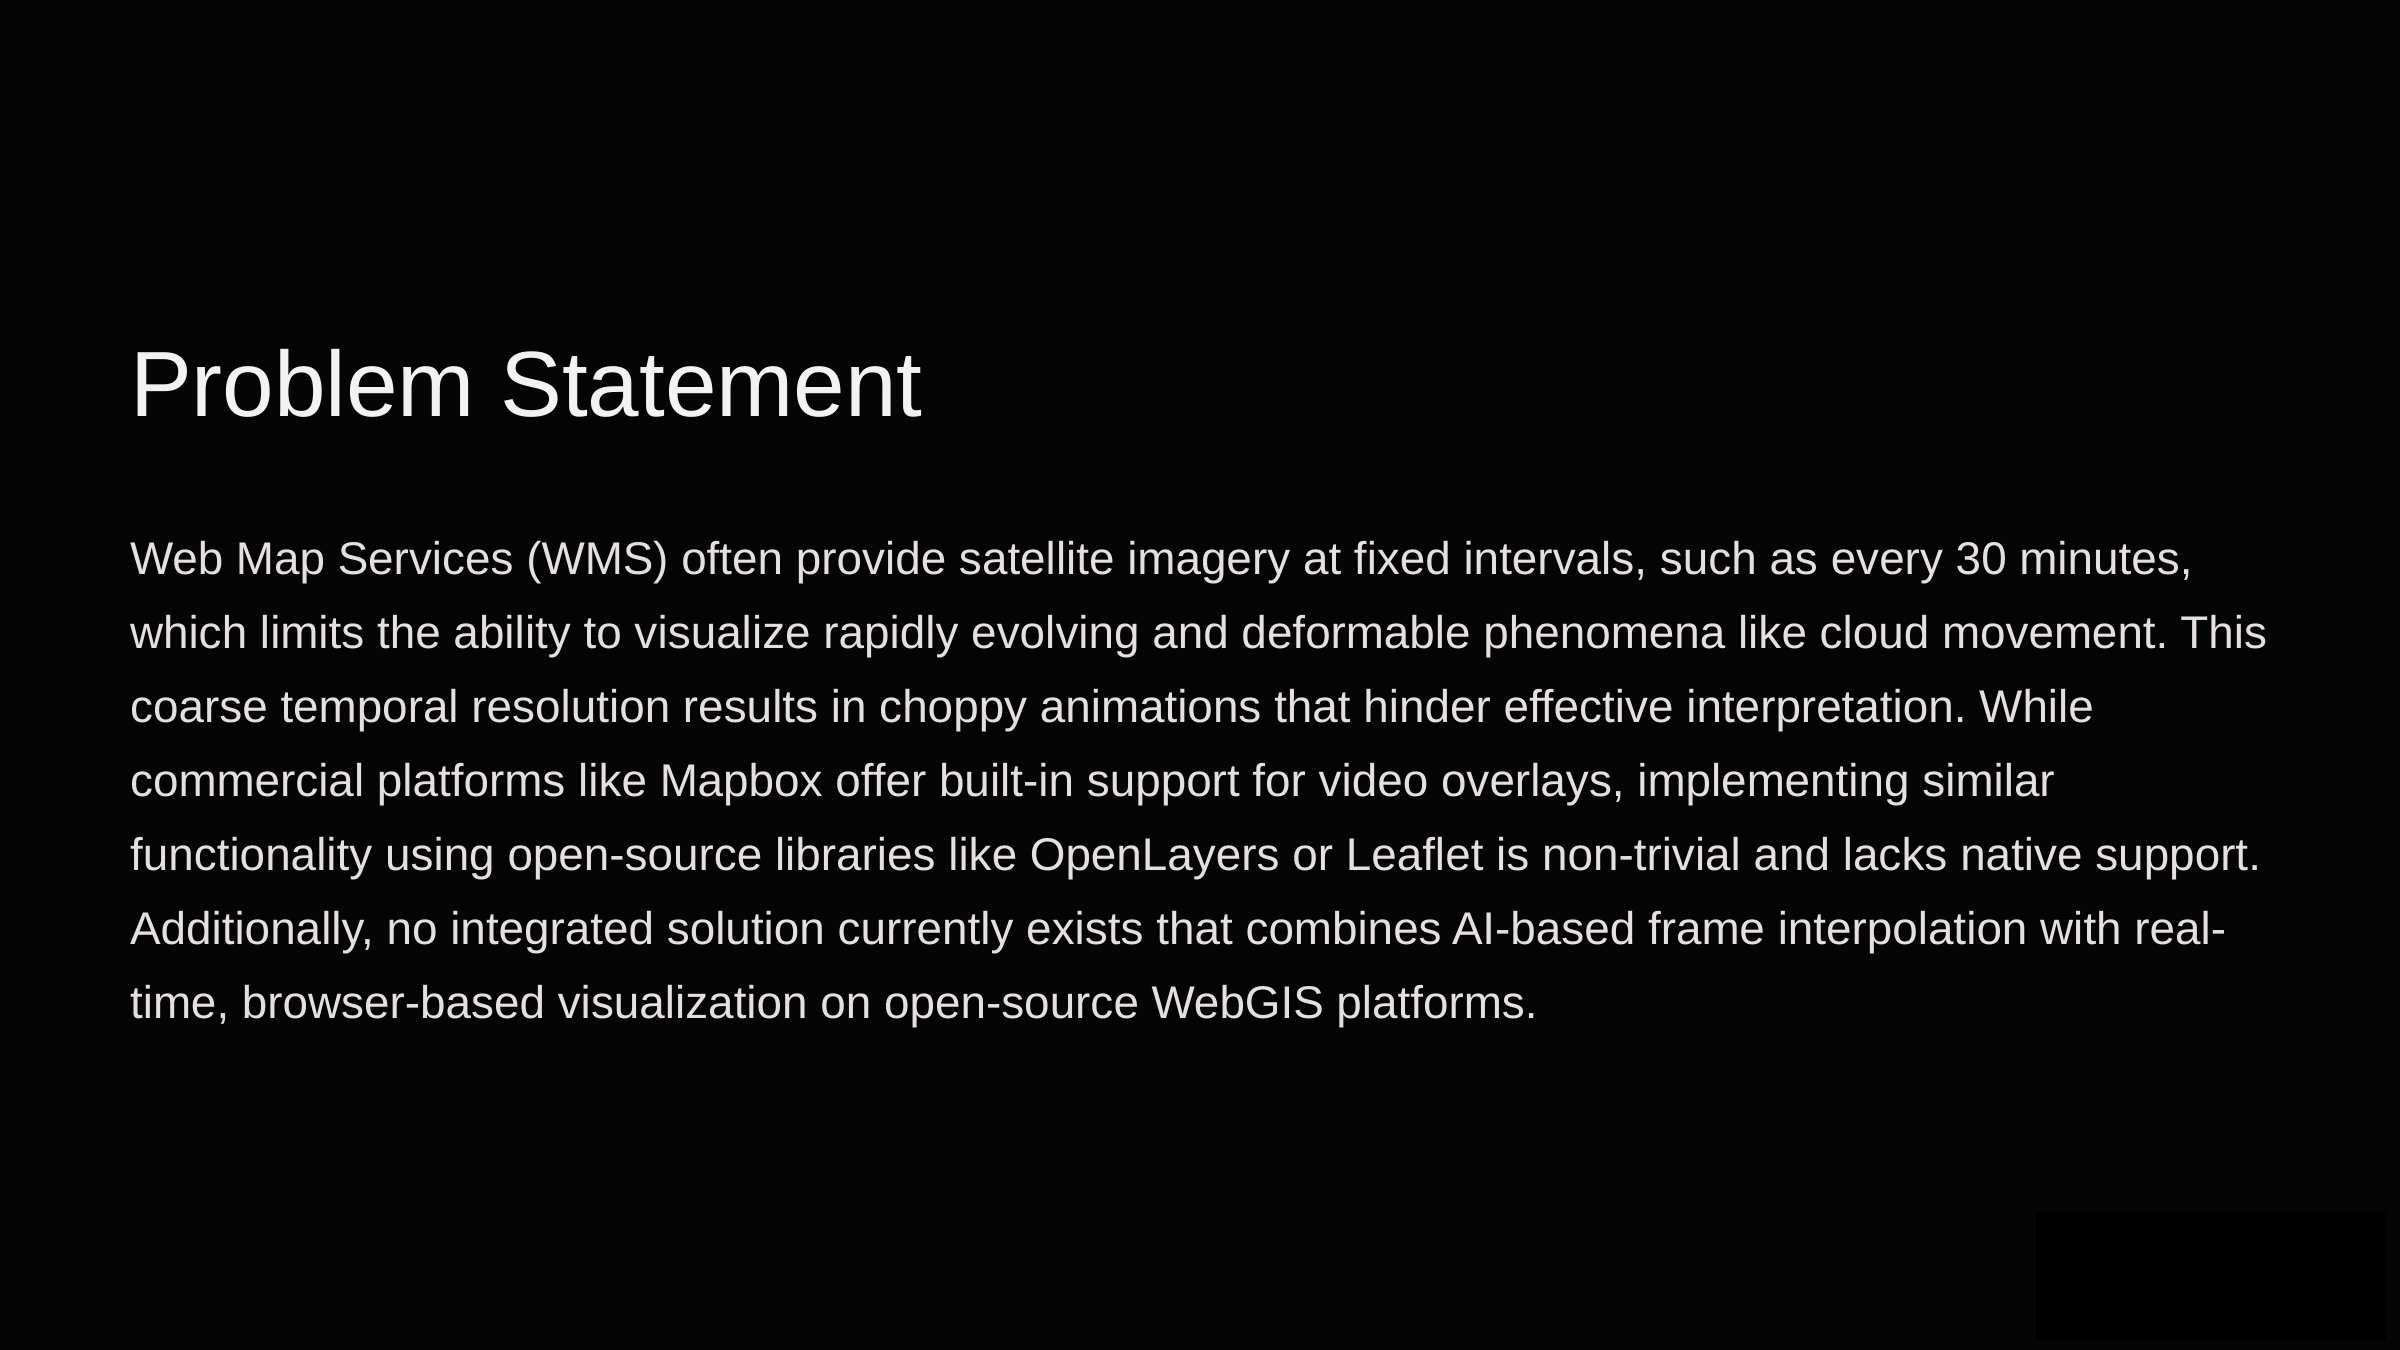

Problem Statement
Web Map Services (WMS) often provide satellite imagery at fixed intervals, such as every 30 minutes, which limits the ability to visualize rapidly evolving and deformable phenomena like cloud movement. This coarse temporal resolution results in choppy animations that hinder effective interpretation. While commercial platforms like Mapbox offer built-in support for video overlays, implementing similar functionality using open-source libraries like OpenLayers or Leaflet is non-trivial and lacks native support. Additionally, no integrated solution currently exists that combines AI-based frame interpolation with real-time, browser-based visualization on open-source WebGIS platforms.